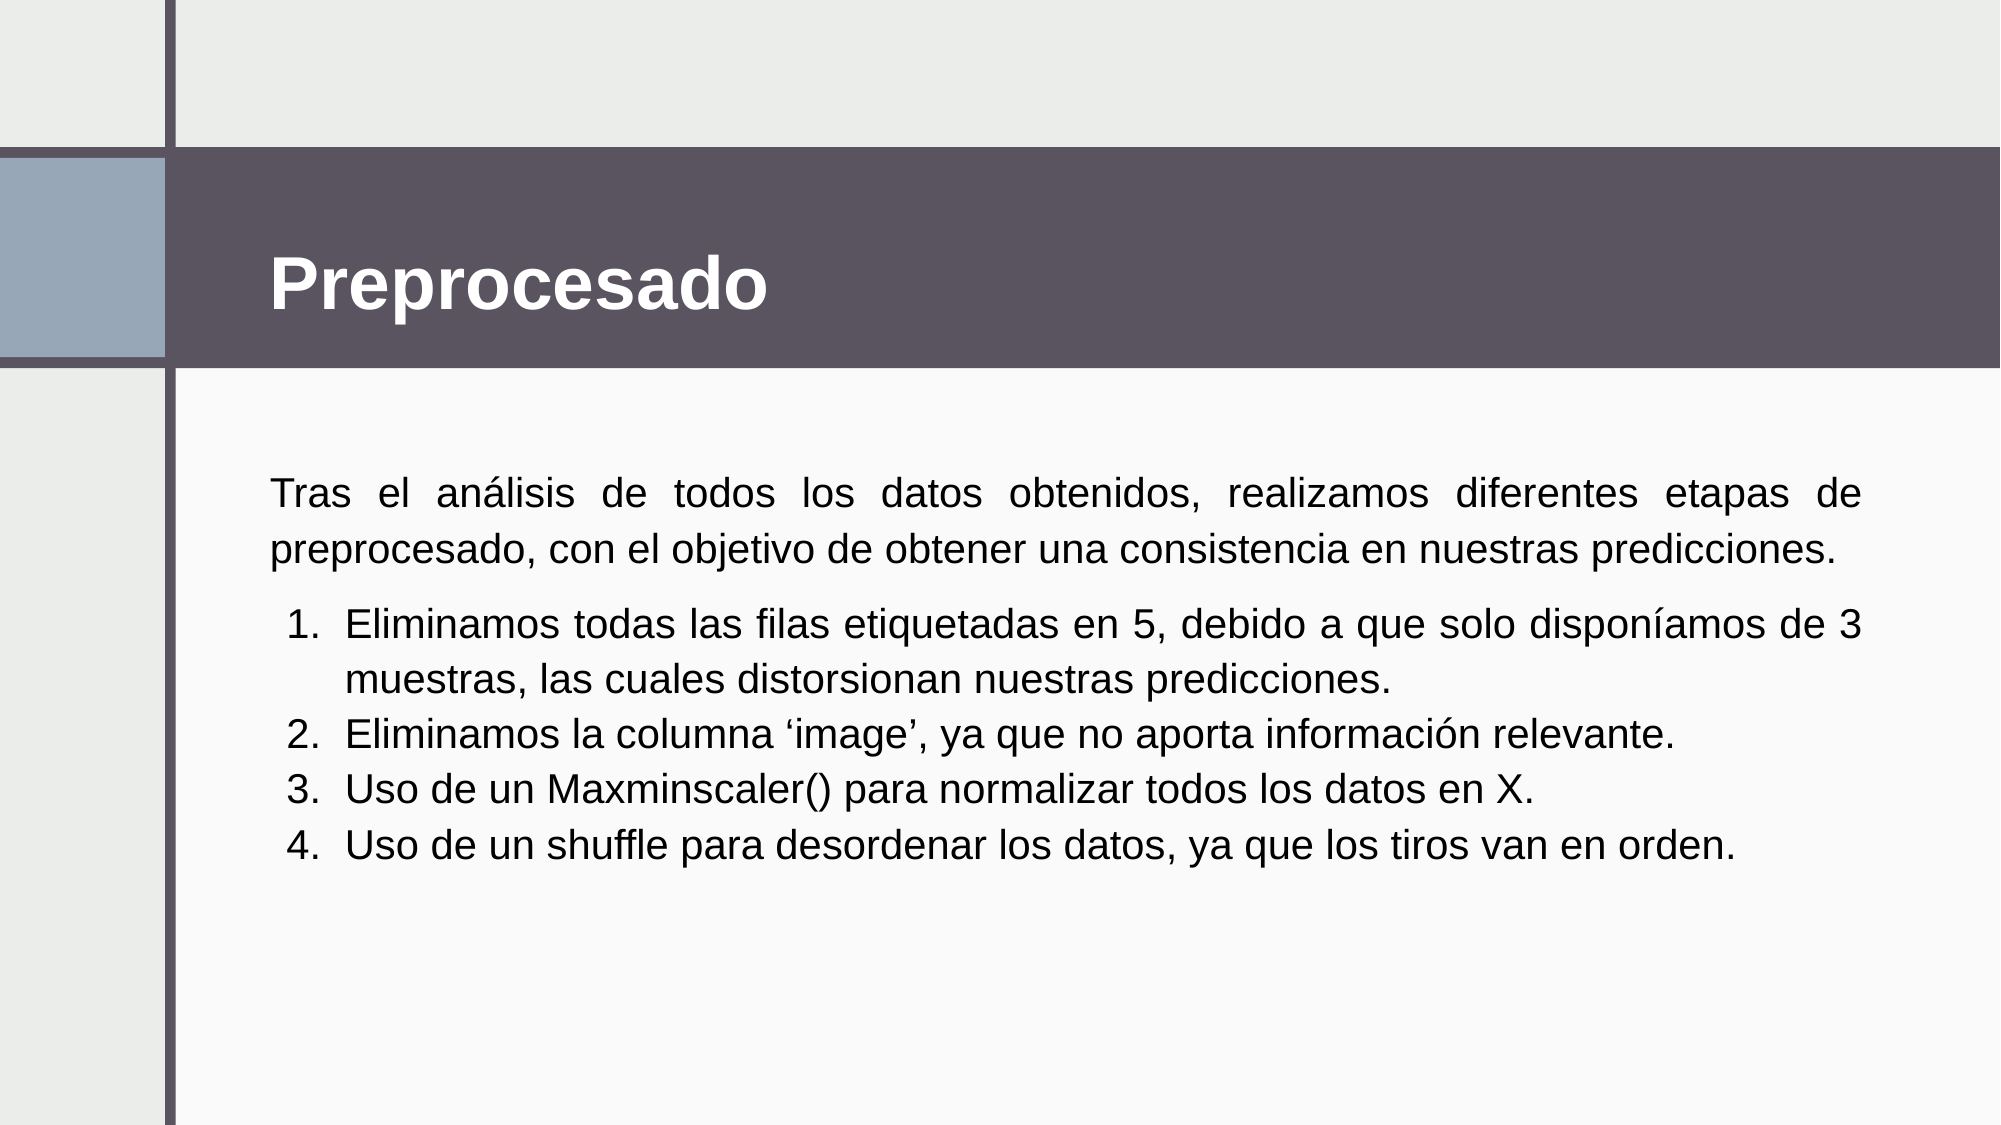

# Preprocesado

Tras el análisis de todos los datos obtenidos, realizamos diferentes etapas de preprocesado, con el objetivo de obtener una consistencia en nuestras predicciones.
Eliminamos todas las filas etiquetadas en 5, debido a que solo disponíamos de 3 muestras, las cuales distorsionan nuestras predicciones.
Eliminamos la columna ‘image’, ya que no aporta información relevante.
Uso de un Maxminscaler() para normalizar todos los datos en X.
Uso de un shuffle para desordenar los datos, ya que los tiros van en orden.